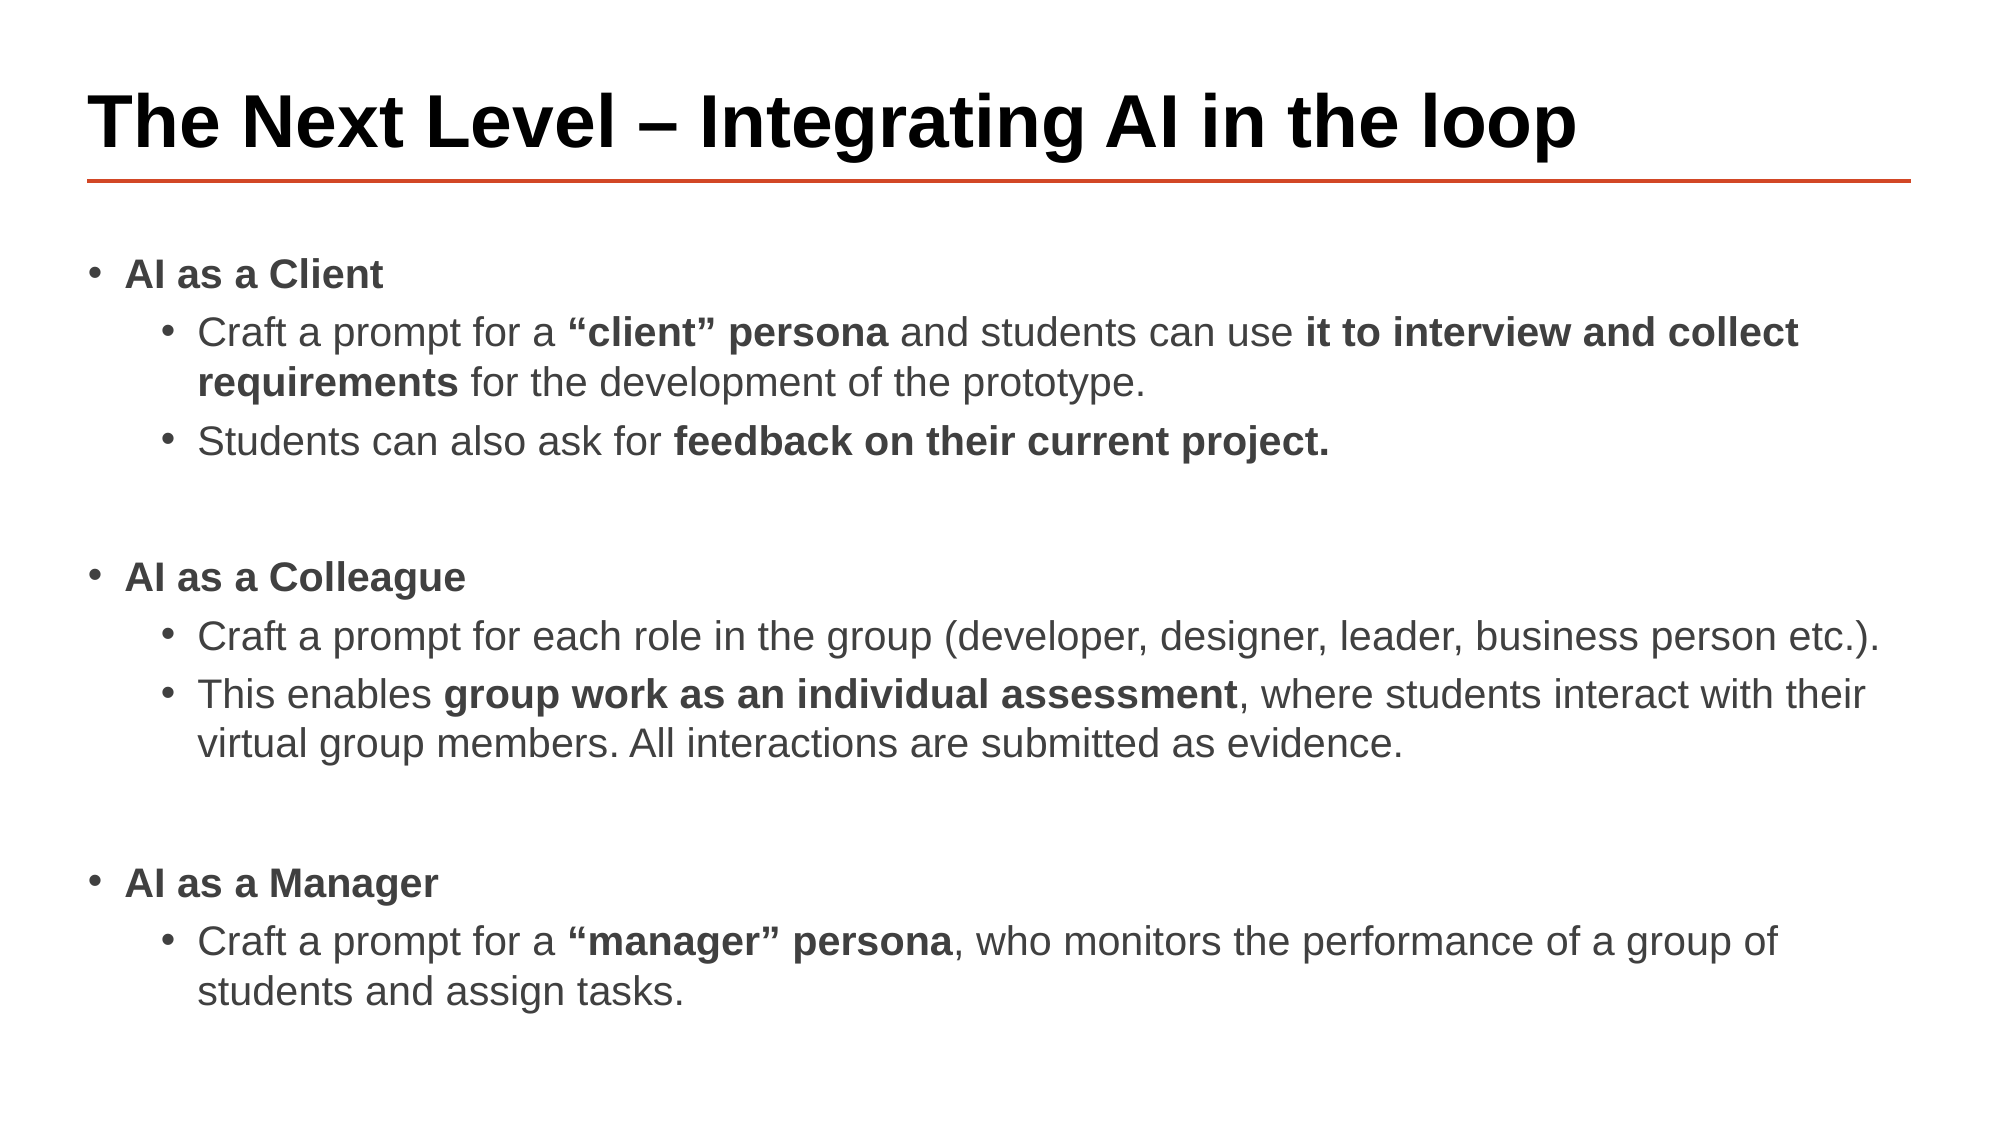

# The Next Level – Integrating AI in the loop
AI as a Client
Craft a prompt for a “client” persona and students can use it to interview and collect requirements for the development of the prototype.
Students can also ask for feedback on their current project.

AI as a Colleague
Craft a prompt for each role in the group (developer, designer, leader, business person etc.).
This enables group work as an individual assessment, where students interact with their virtual group members. All interactions are submitted as evidence.

AI as a Manager
Craft a prompt for a “manager” persona, who monitors the performance of a group of  students and assign tasks.